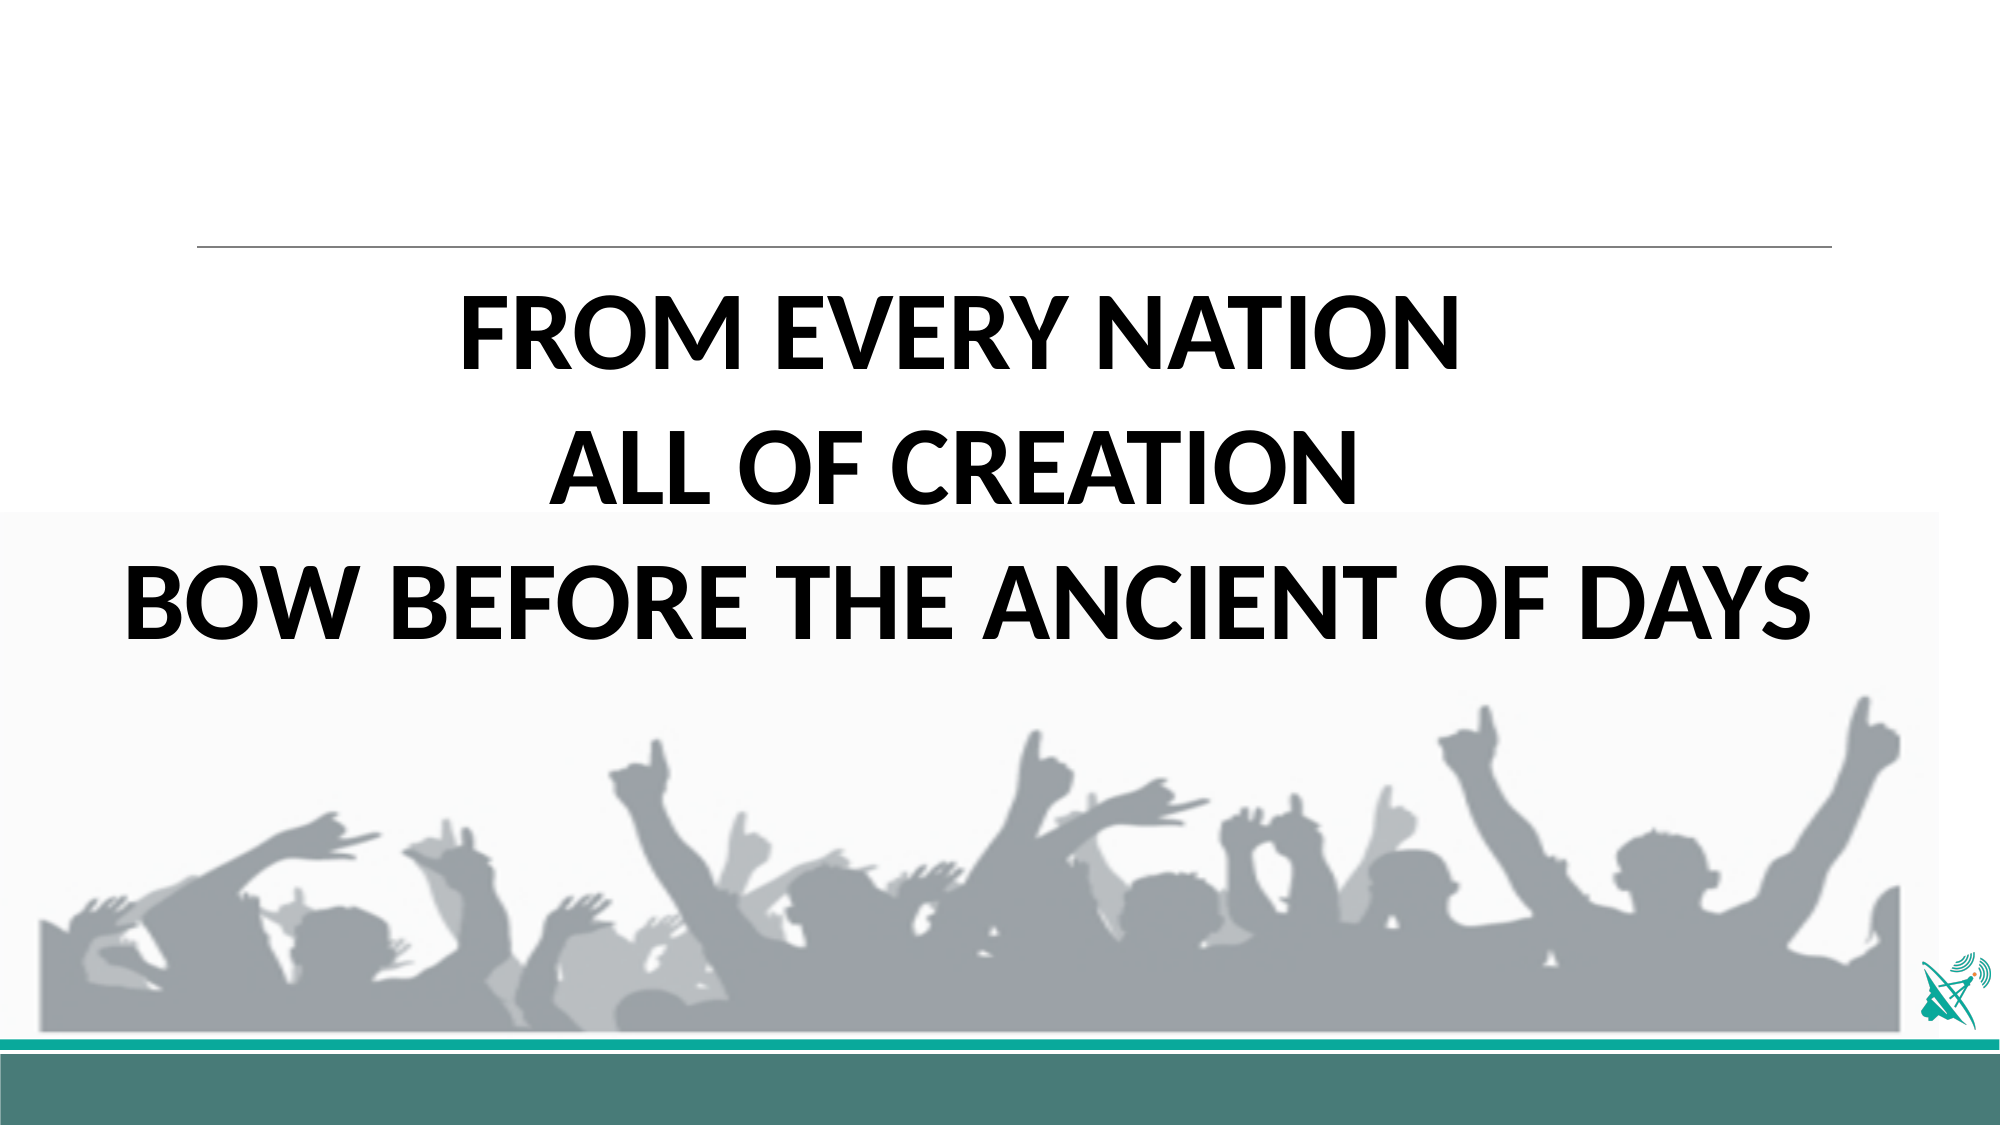

FROM EVERY NATION
ALL OF CREATION
BOW BEFORE THE ANCIENT OF DAYS